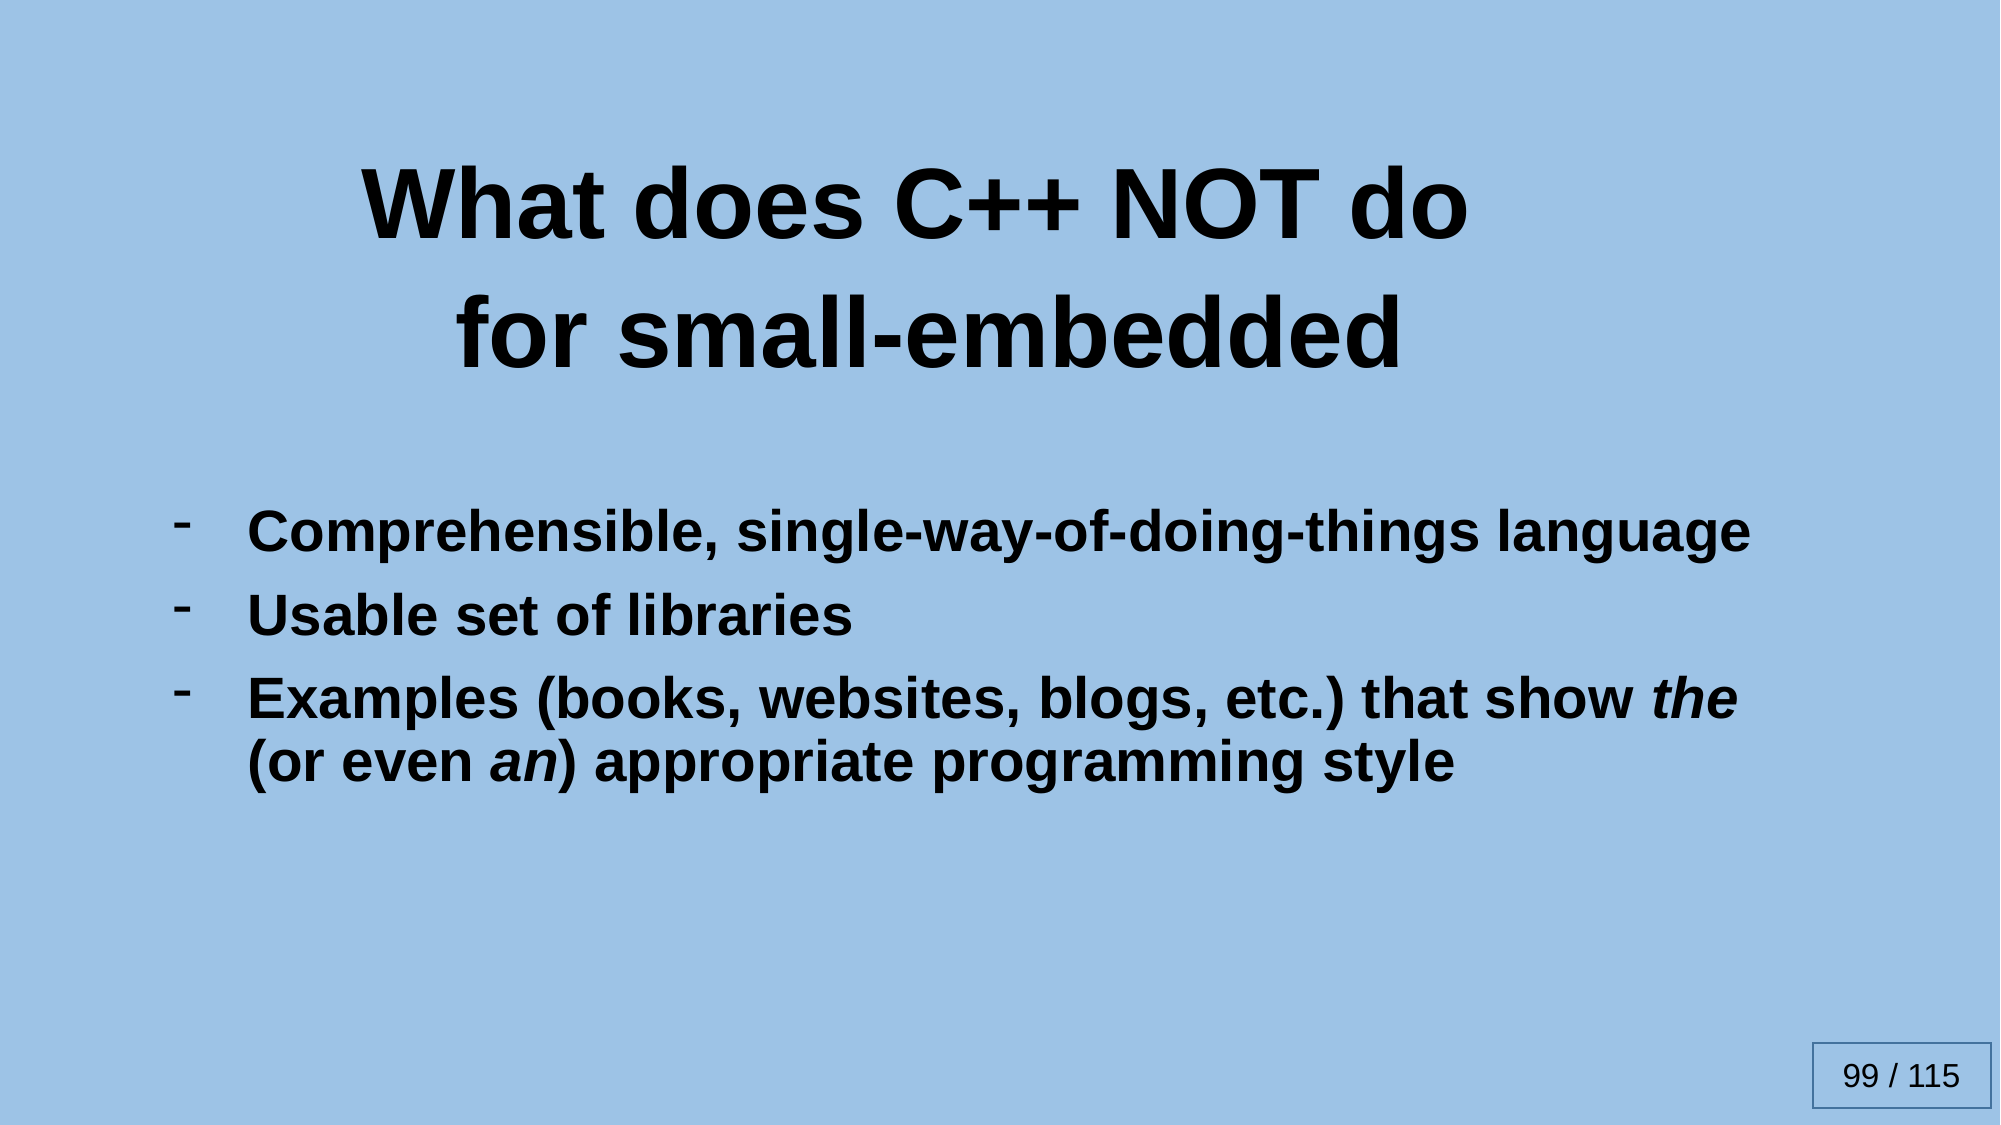

What does C++ NOT do
for small-embedded

Comprehensible, single-way-of-doing-things language
Usable set of libraries
Examples (books, websites, blogs, etc.) that show the (or even an) appropriate programming style